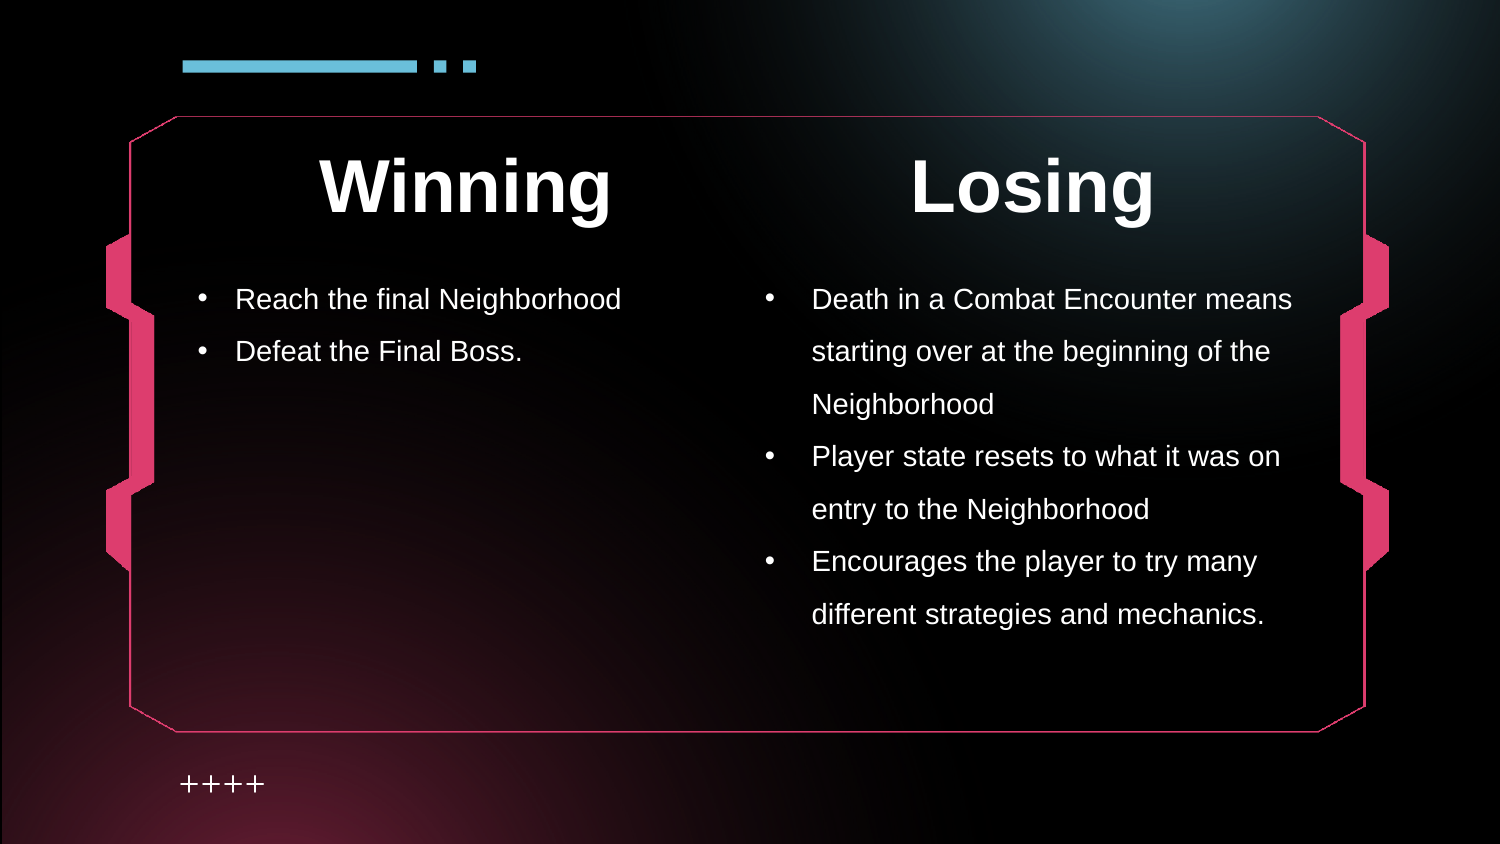

Winning

Reach the final Neighborhood
Defeat the Final Boss.
Losing

Death in a Combat Encounter means starting over at the beginning of the Neighborhood
Player state resets to what it was on entry to the Neighborhood
Encourages the player to try many different strategies and mechanics.